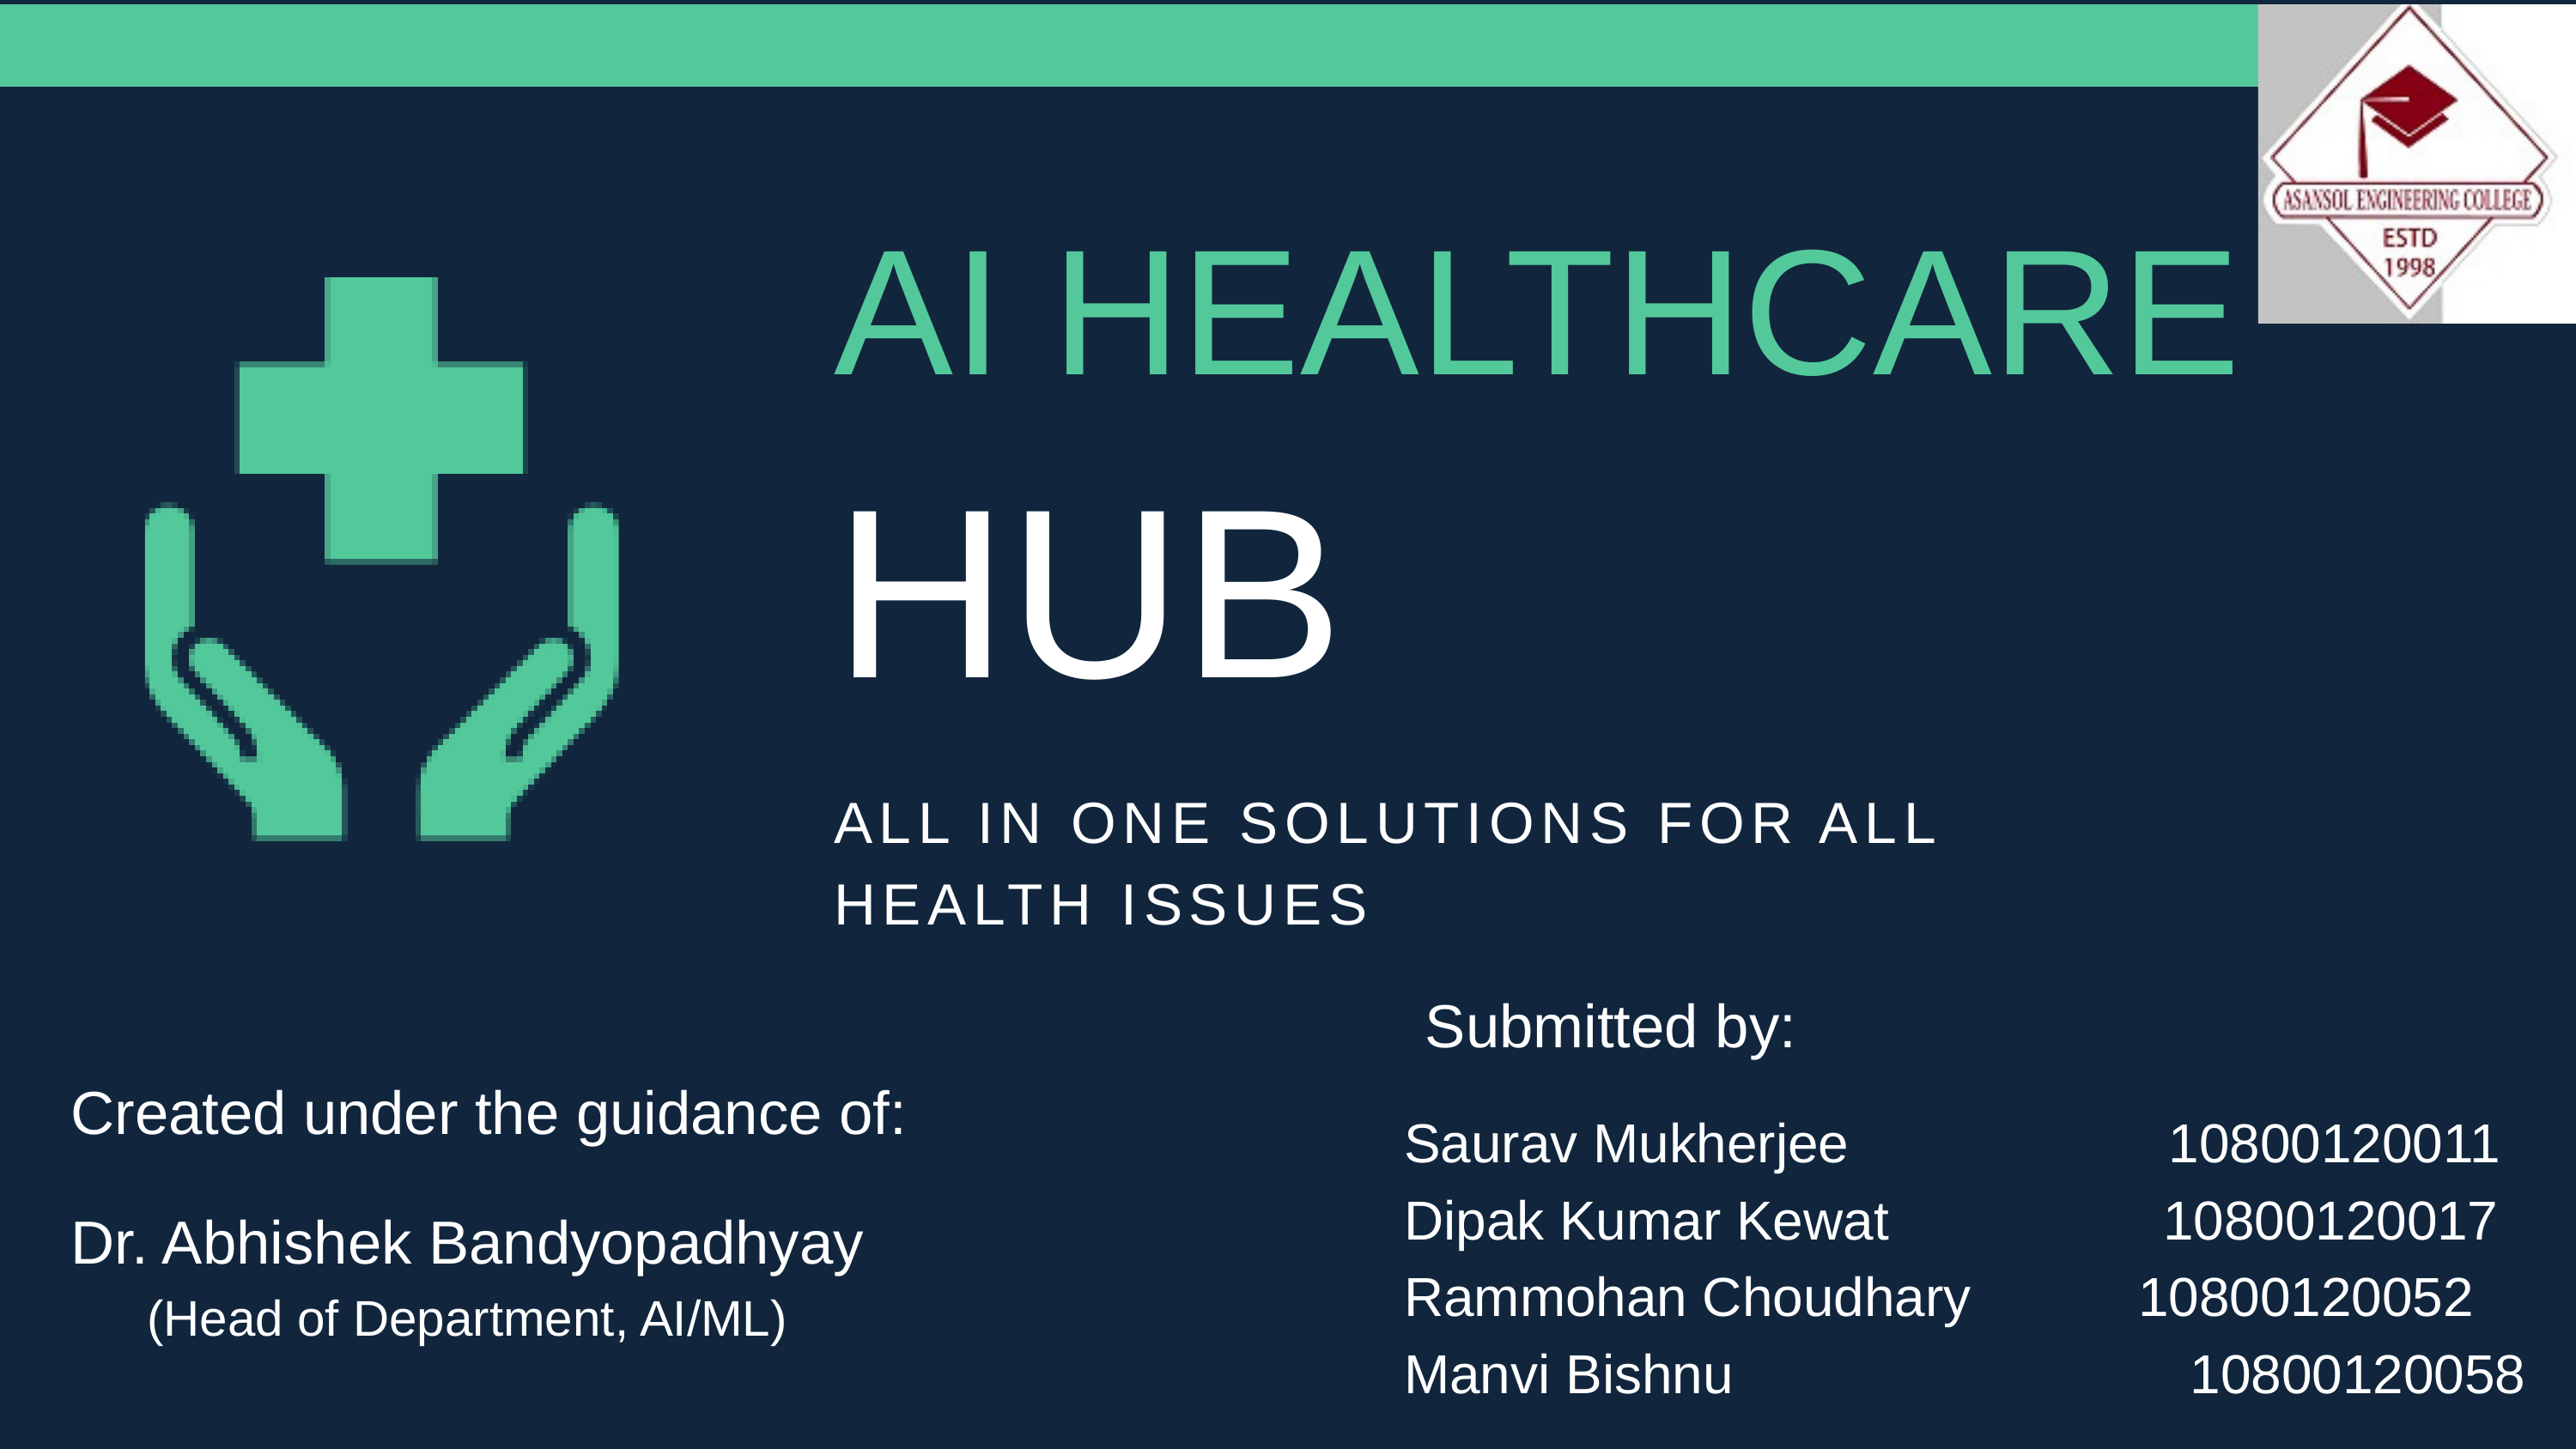

AI HEALTHCARE

HUB
ALL IN ONE SOLUTIONS FOR ALL HEALTH ISSUES
Submitted by:
Created under the guidance of:
Saurav Mukherjee                     10800120011
Dipak Kumar Kewat                  10800120017
Rammohan Choudhary           10800120052
Manvi Bishnu                              10800120058
Dr. Abhishek Bandyopadhyay
(Head of Department, AI/ML)